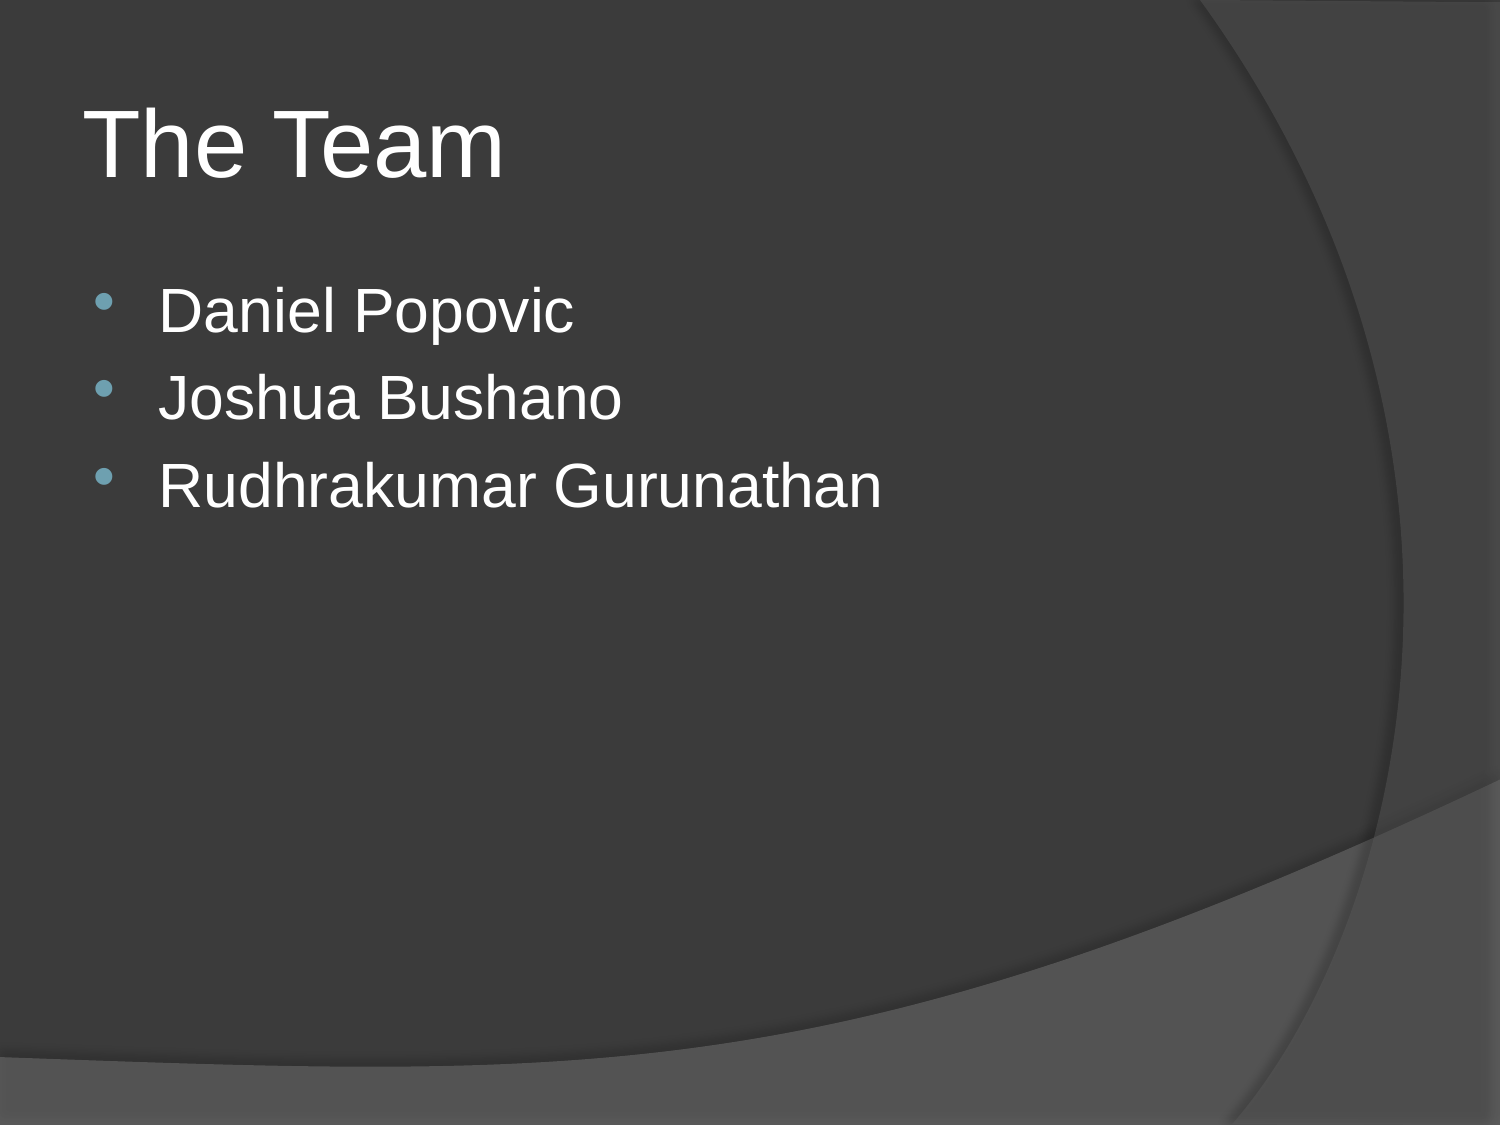

# The Team
Daniel Popovic
Joshua Bushano
Rudhrakumar Gurunathan